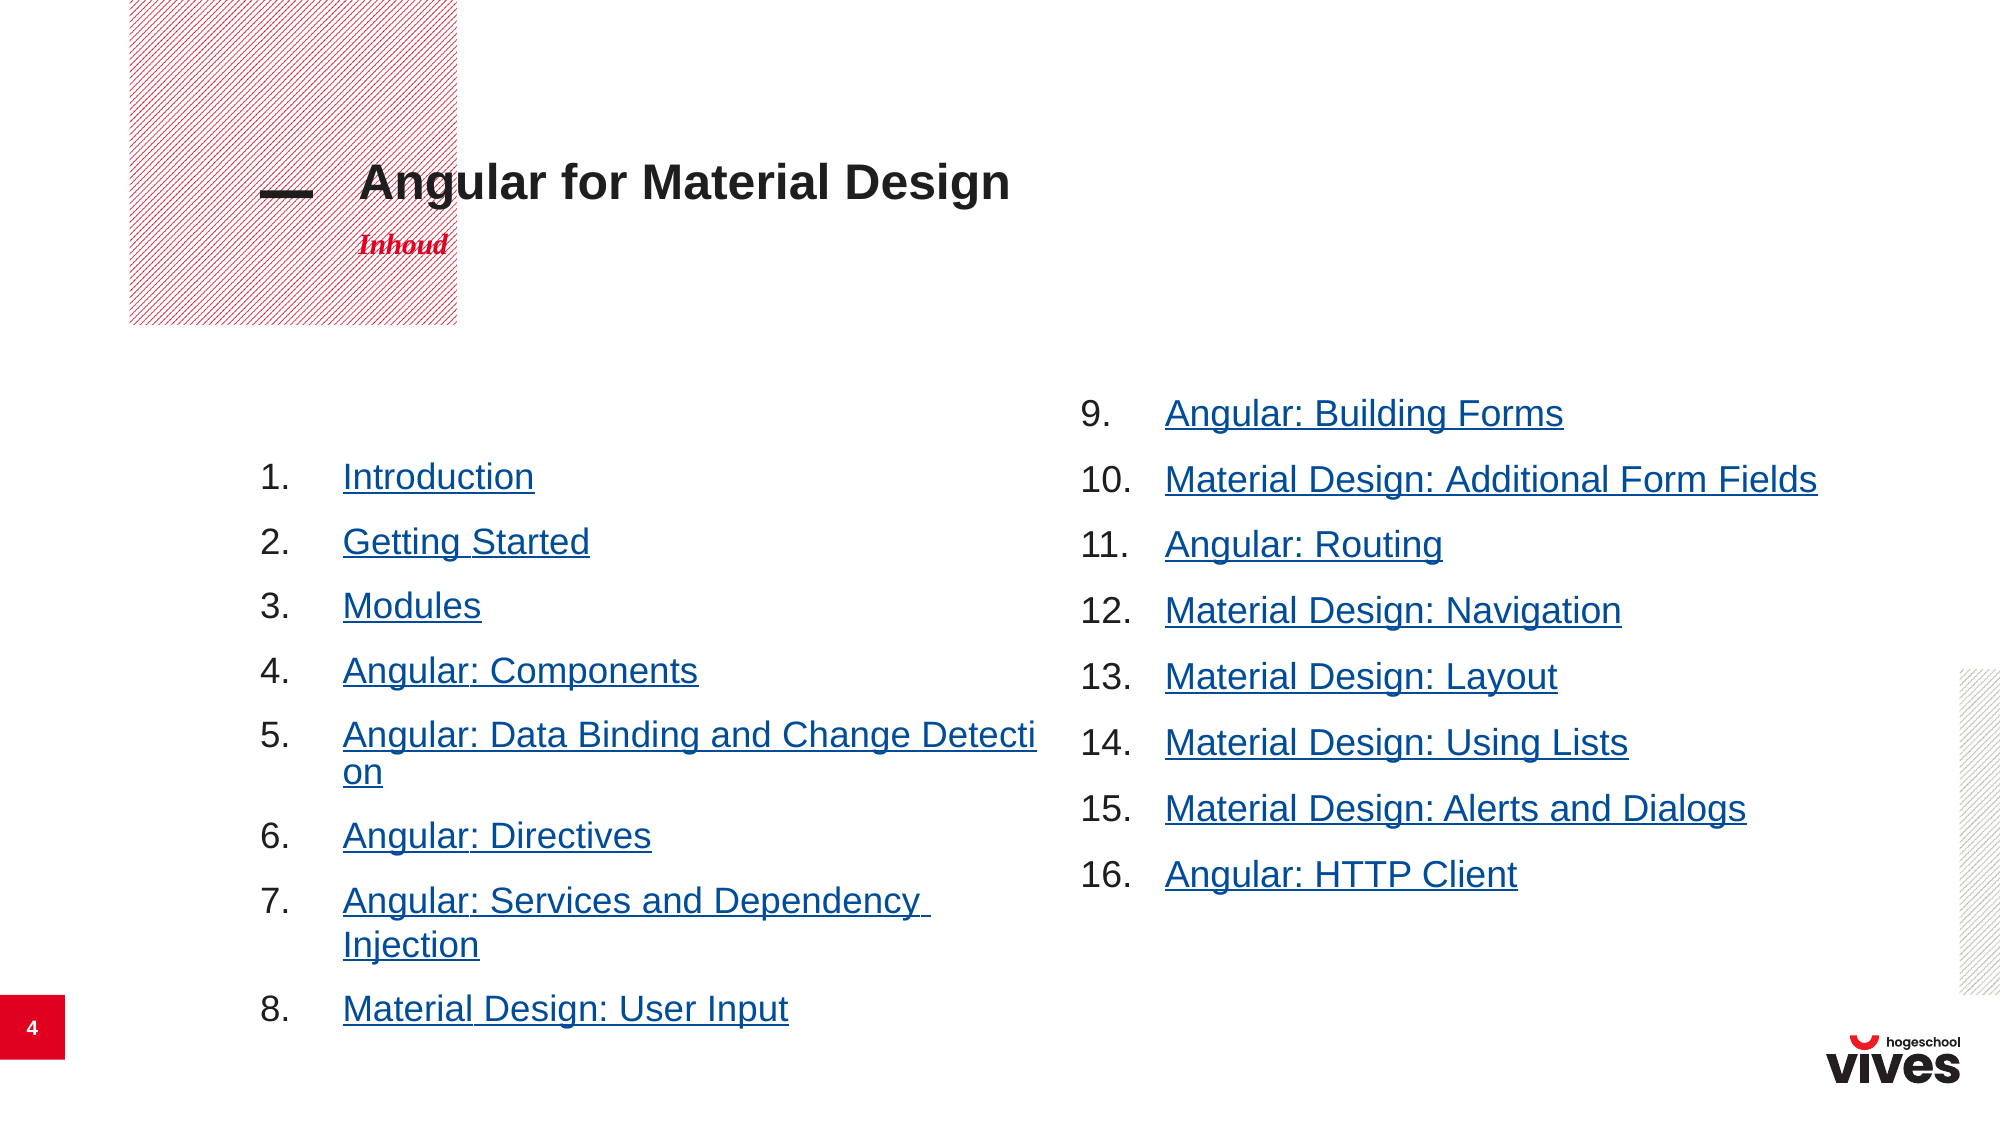

# Angular for Material Design
Inhoud

Introduction
Getting Started
Modules
Angular: Components
Angular: Data Binding and Change Detection
Angular: Directives
Angular: Services and Dependency Injection
Material Design: User Input

Angular: Building Forms
Material Design: Additional Form Fields
Angular: Routing
Material Design: Navigation
Material Design: Layout
Material Design: Using Lists
Material Design: Alerts and Dialogs
Angular: HTTP Client